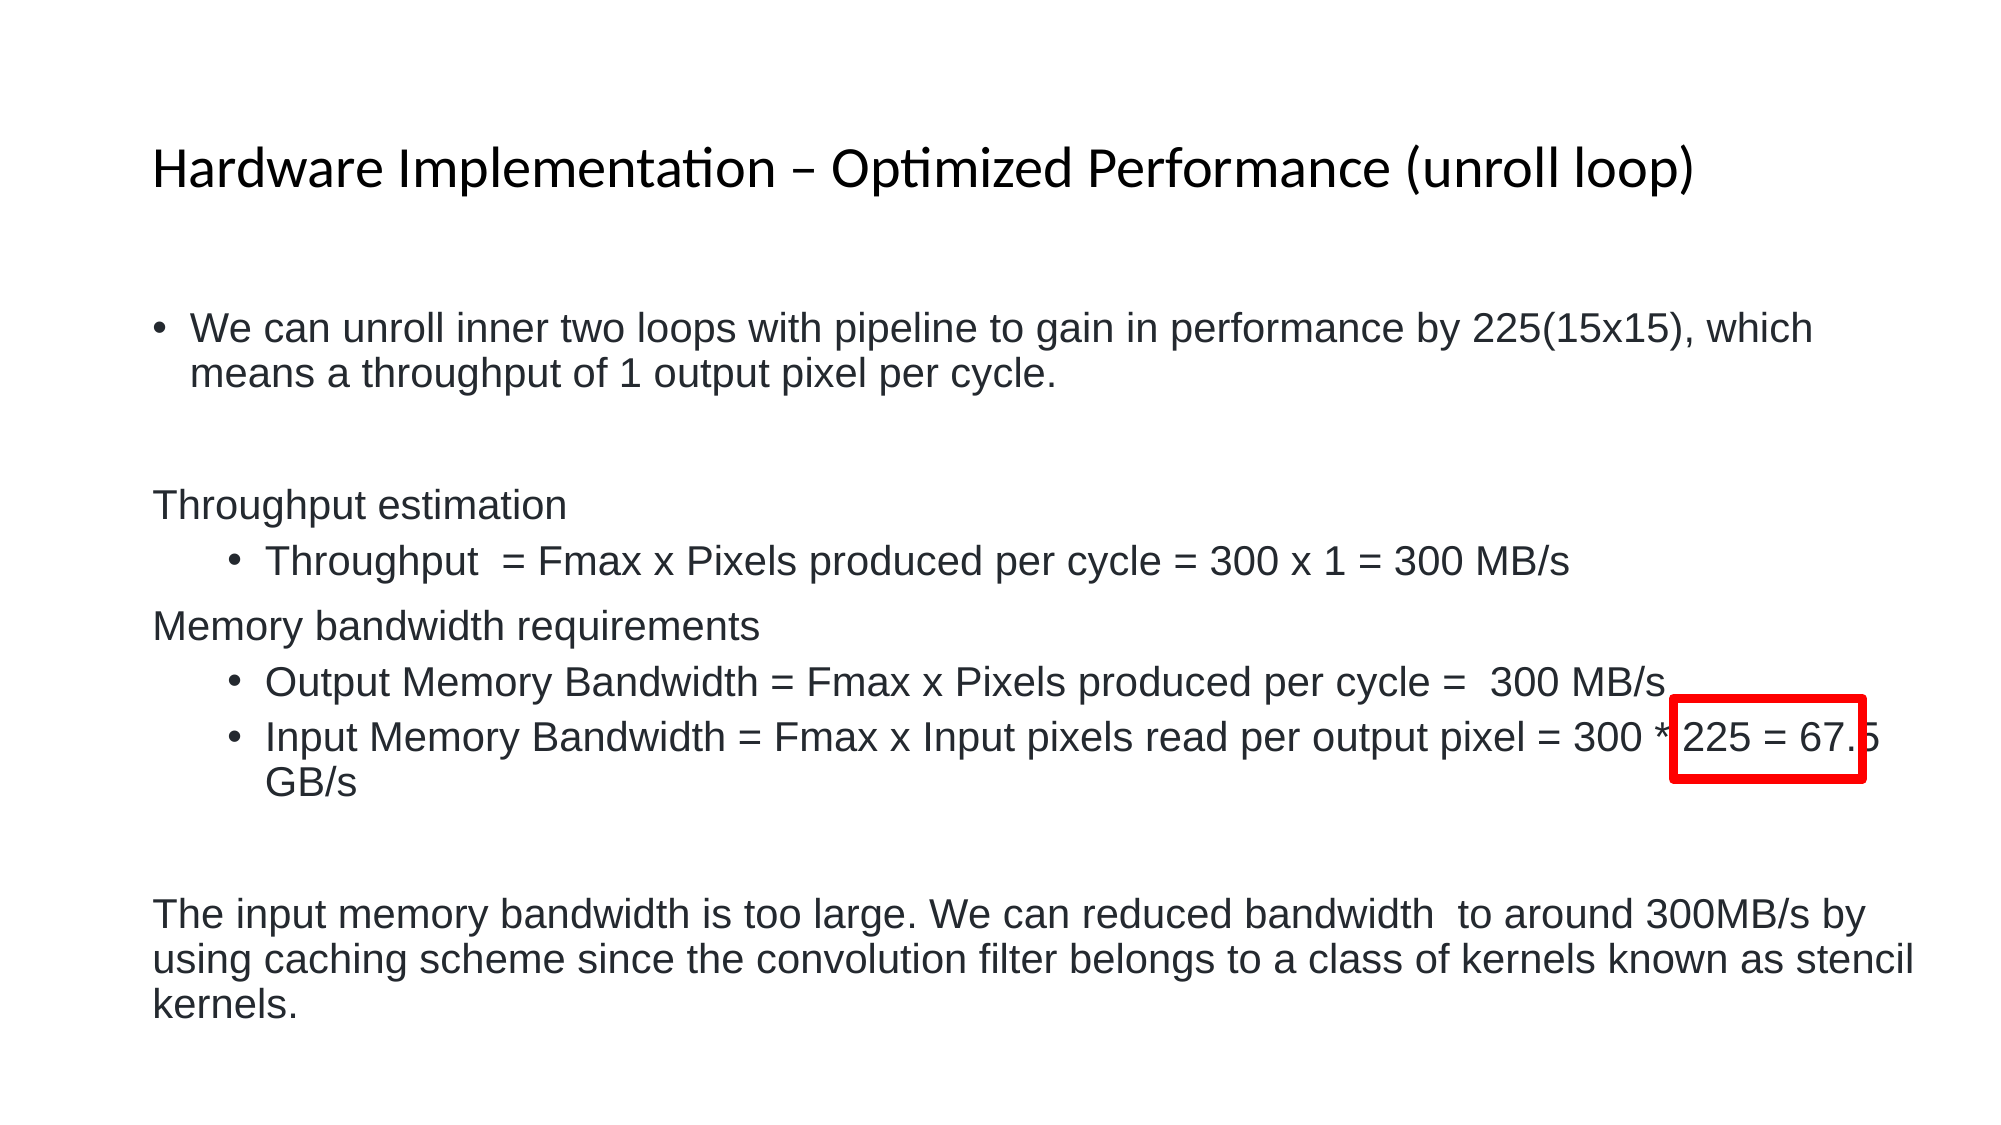

# Hardware Implementation – Optimized Performance (unroll loop)
We can unroll inner two loops with pipeline to gain in performance by 225(15x15), which means a throughput of 1 output pixel per cycle.

Throughput estimation
Throughput  = Fmax x Pixels produced per cycle = 300 x 1 = 300 MB/s
Memory bandwidth requirements
Output Memory Bandwidth = Fmax x Pixels produced per cycle =  300 MB/s
Input Memory Bandwidth = Fmax x Input pixels read per output pixel = 300 * 225 = 67.5 GB/s

The input memory bandwidth is too large. We can reduced bandwidth  to around 300MB/s by using caching scheme since the convolution filter belongs to a class of kernels known as stencil kernels.